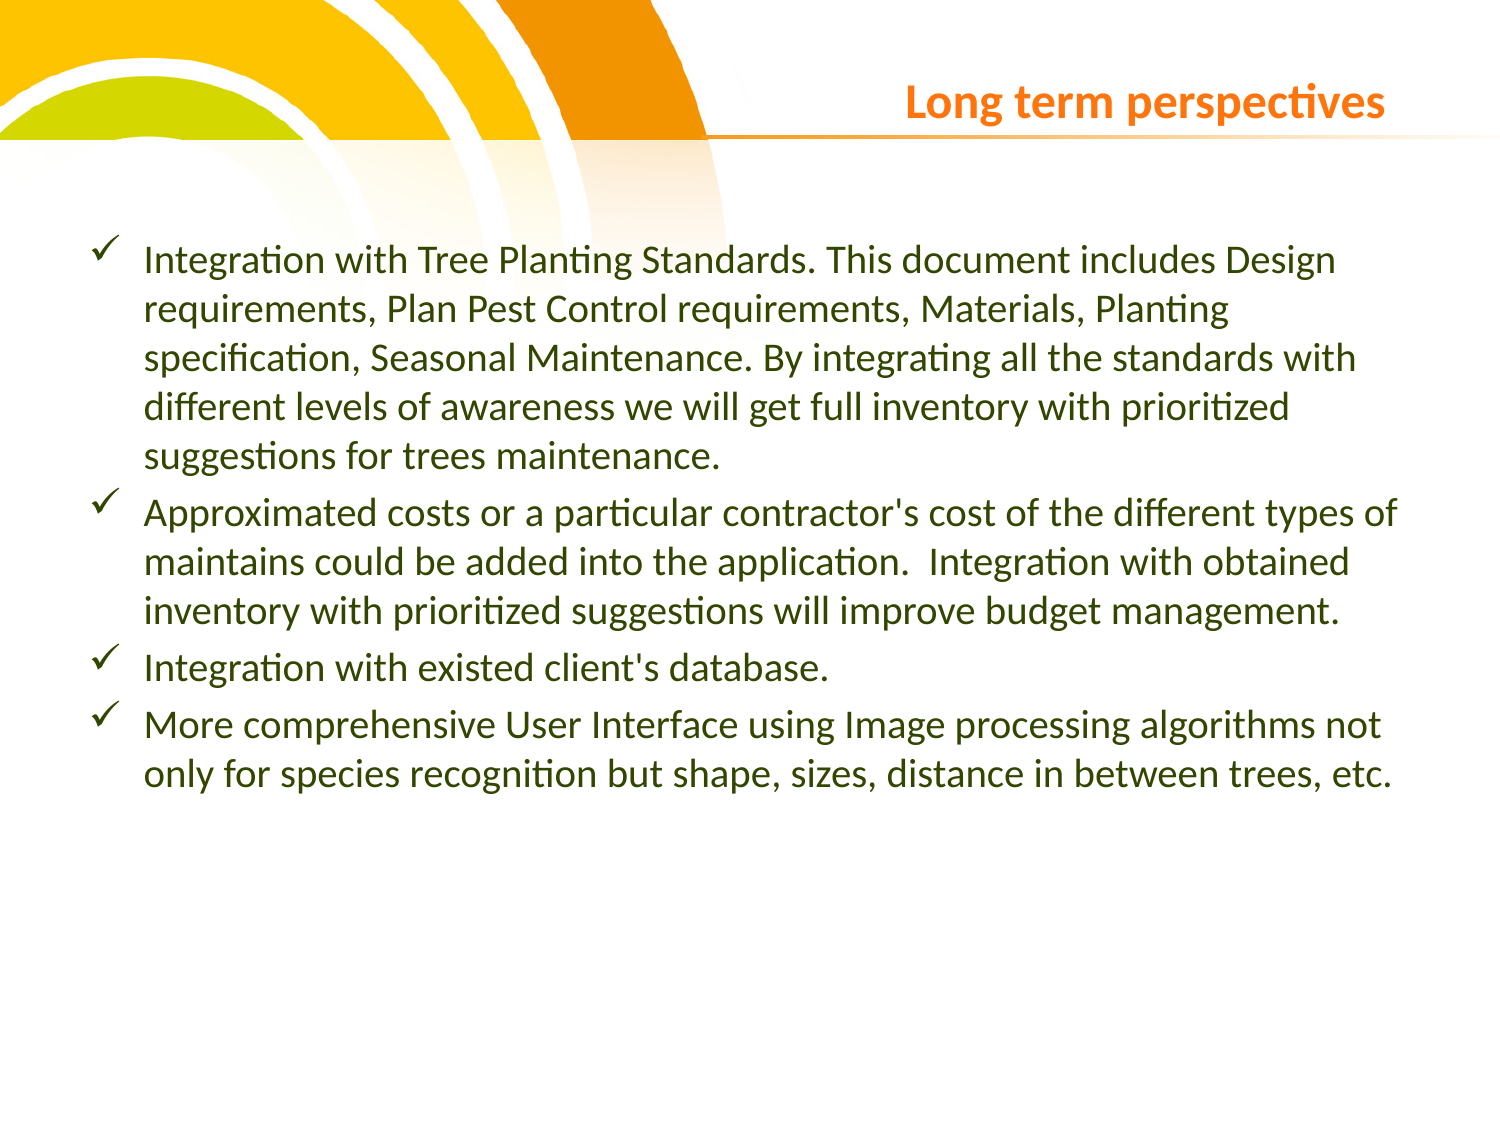

# Long term perspectives
Integration with Tree Planting Standards. This document includes Design requirements, Plan Pest Control requirements, Materials, Planting specification, Seasonal Maintenance. By integrating all the standards with different levels of awareness we will get full inventory with prioritized suggestions for trees maintenance.
Approximated costs or a particular contractor's cost of the different types of maintains could be added into the application.  Integration with obtained inventory with prioritized suggestions will improve budget management.
Integration with existed client's database.
More comprehensive User Interface using Image processing algorithms not only for species recognition but shape, sizes, distance in between trees, etc.